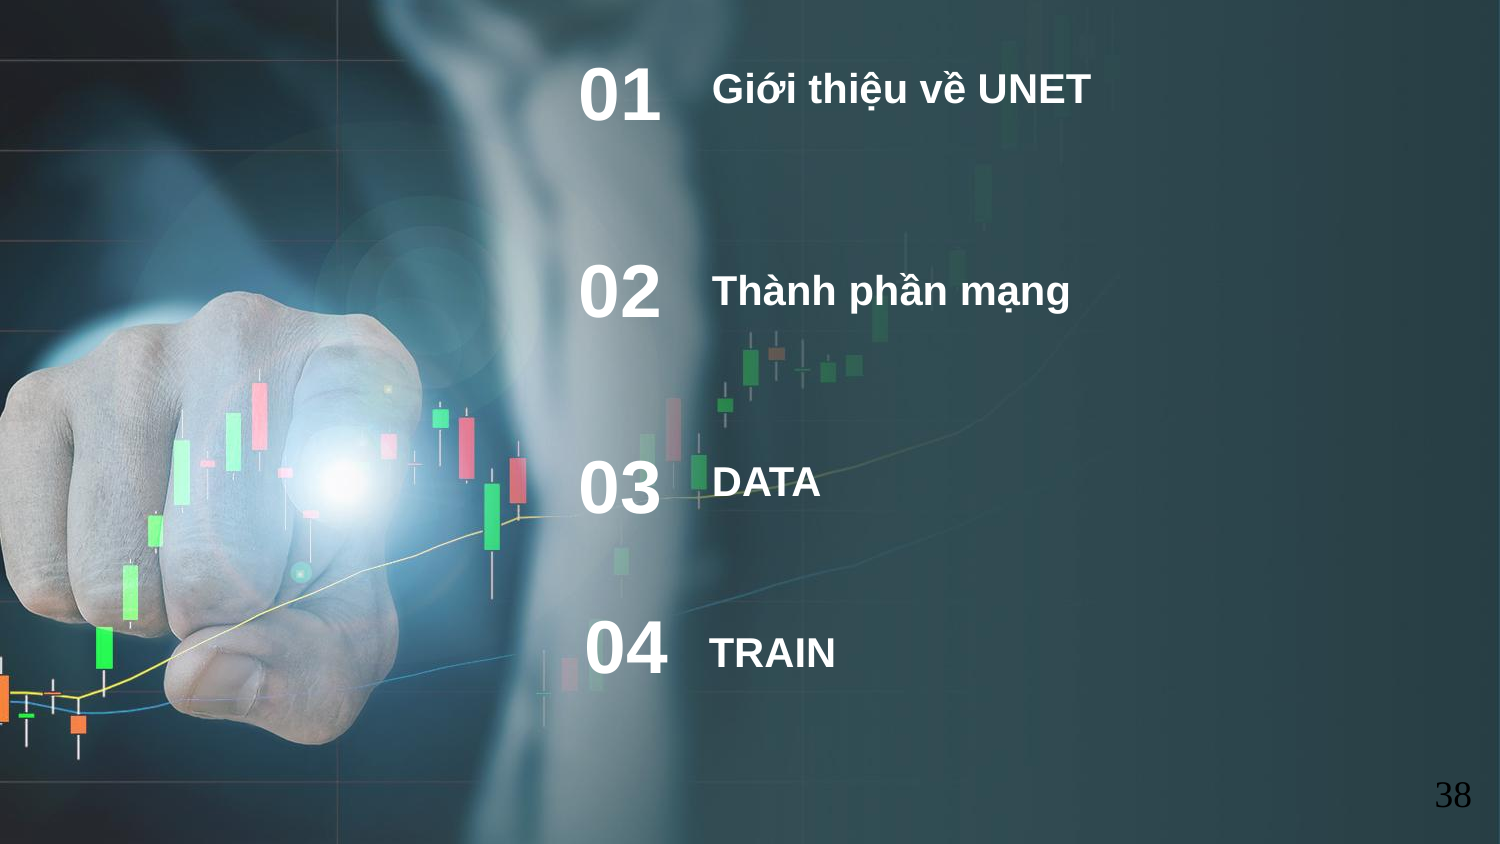

01
Giới thiệu về UNET
02
Thành phần mạng
03
DATA

04
TRAIN
38